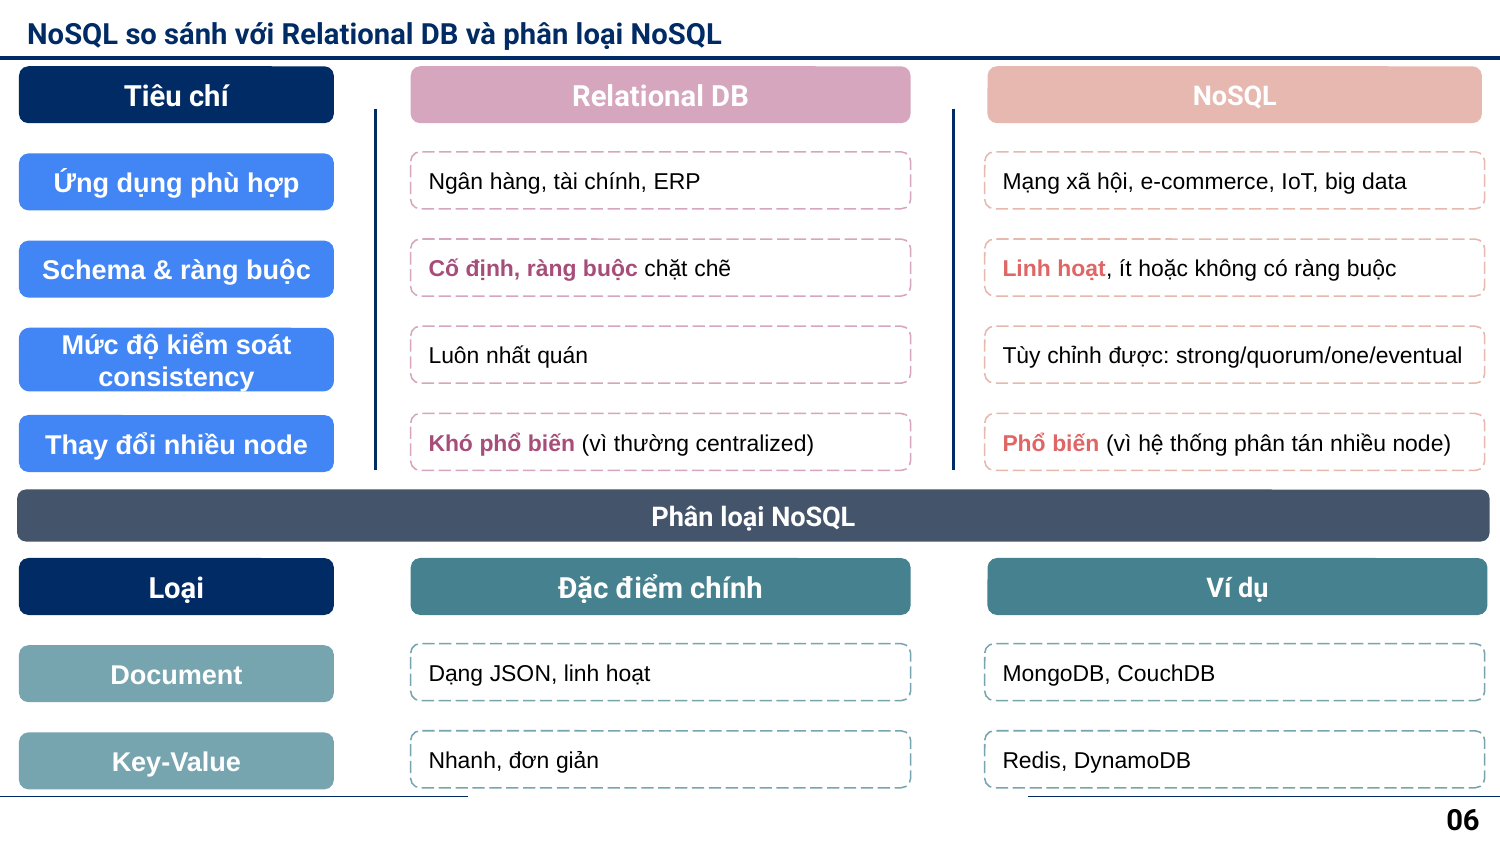

NoSQL so sánh với Relational DB và phân loại NoSQL
Tiêu chí
Relational DB
NoSQL
|  |
| --- |
|  |
| --- |
Ngân hàng, tài chính, ERP
Mạng xã hội, e-commerce, IoT, big data
Ứng dụng phù hợp
Cố định, ràng buộc chặt chẽ
Linh hoạt, ít hoặc không có ràng buộc
Schema & ràng buộc
Luôn nhất quán
Tùy chỉnh được: strong/quorum/one/eventual
Mức độ kiểm soát consistency
Khó phổ biến (vì thường centralized)
Phổ biến (vì hệ thống phân tán nhiều node)
Thay đổi nhiều node
Phân loại NoSQL
Ví dụ
Loại
Đặc điểm chính
Dạng JSON, linh hoạt
MongoDB, CouchDB
Document
Nhanh, đơn giản
Redis, DynamoDB
Key-Value
06